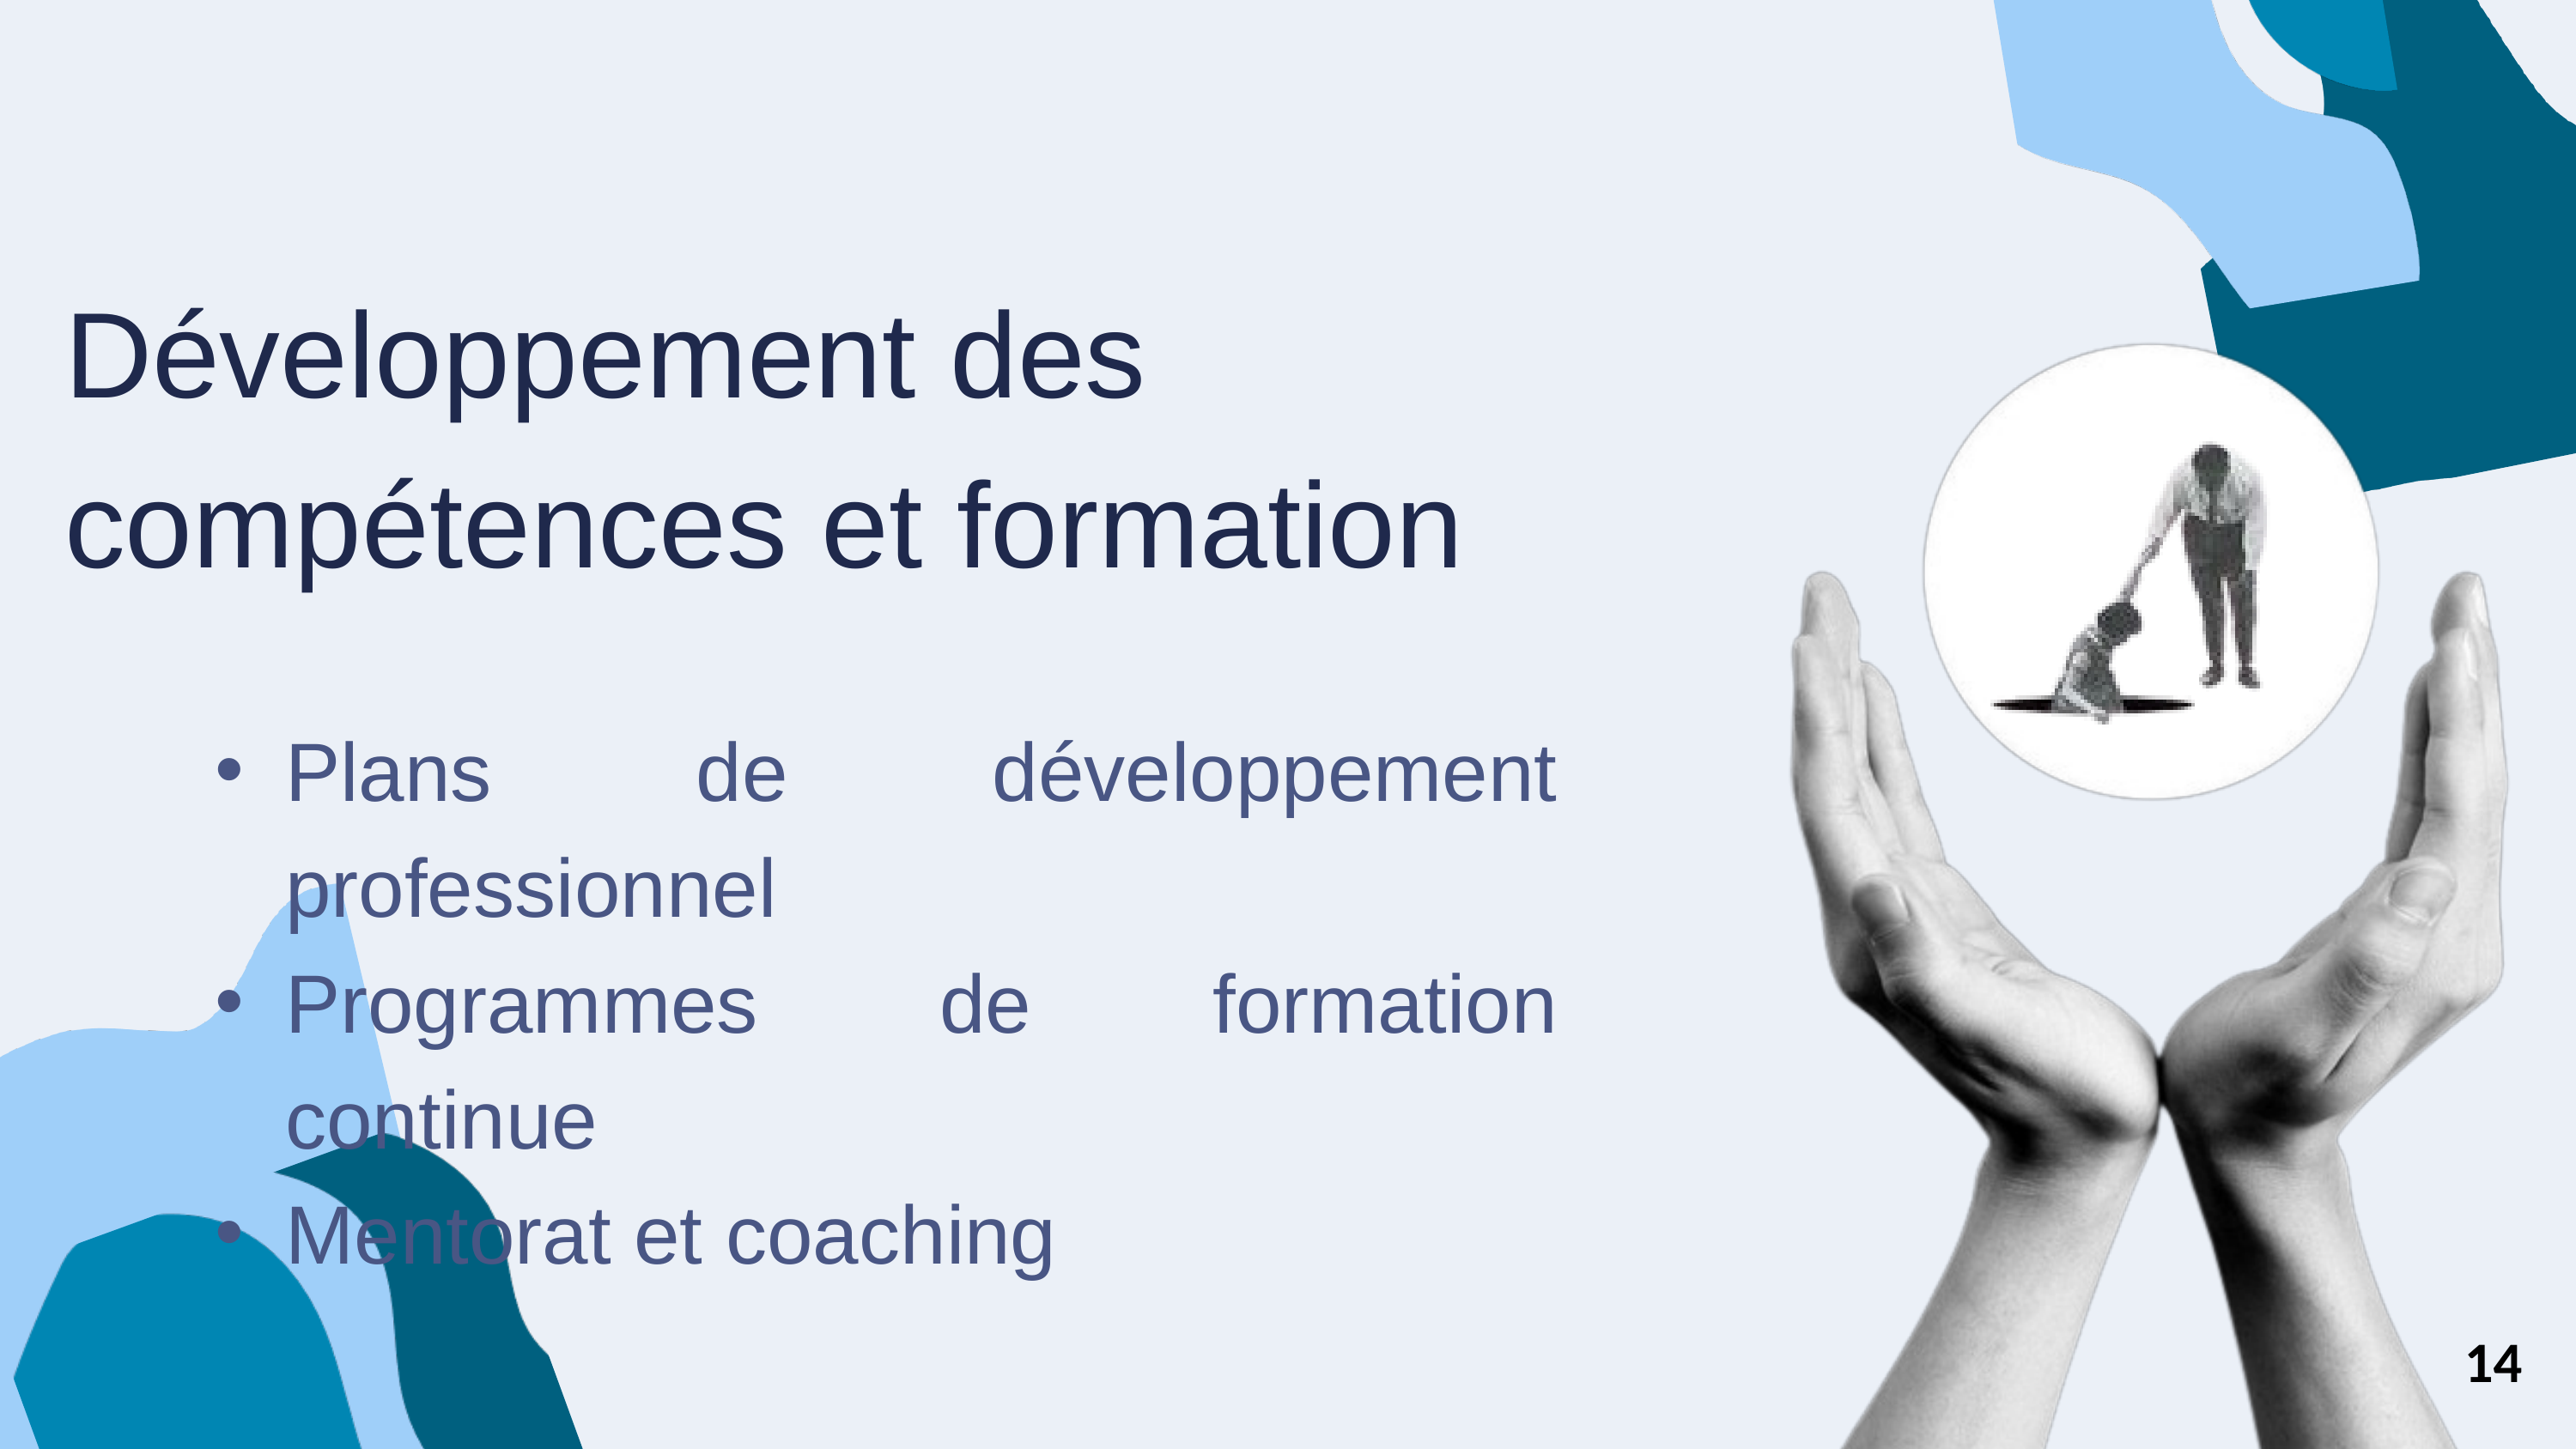

Développement des compétences et formation

Plans de développement professionnel
Programmes de formation continue
Mentorat et coaching

14